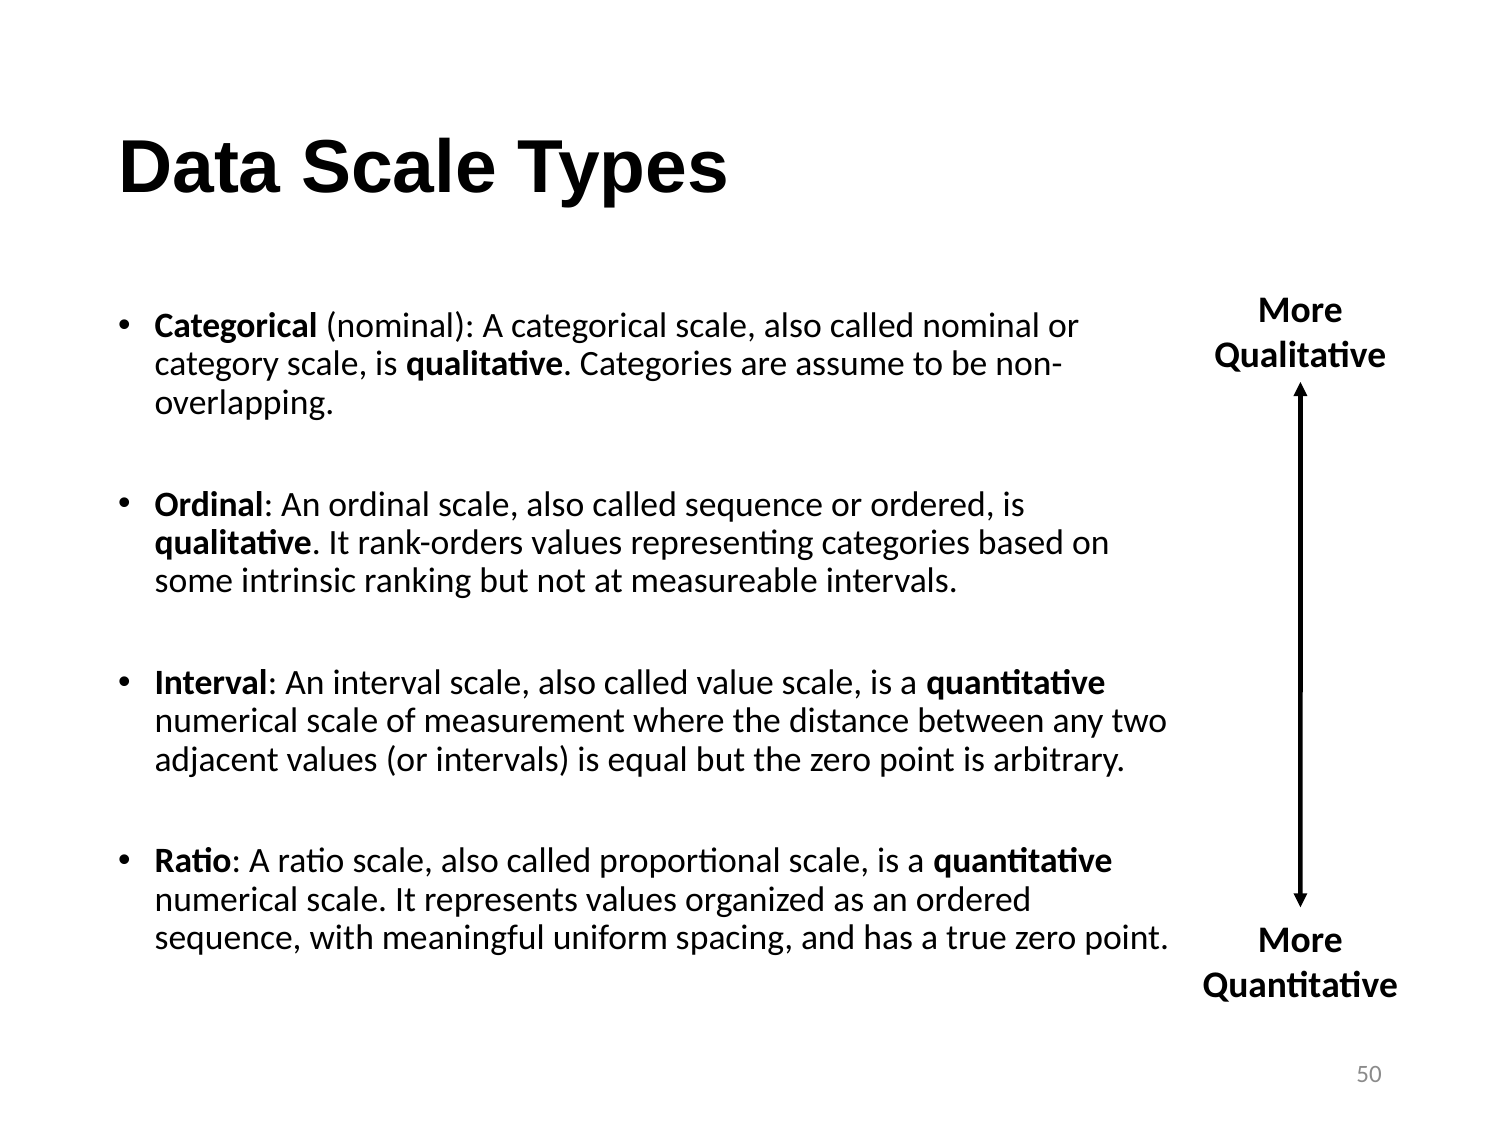

# Data Scale Types
More
Qualitative
Categorical (nominal): A categorical scale, also called nominal or category scale, is qualitative. Categories are assume to be non-overlapping.

Ordinal: An ordinal scale, also called sequence or ordered, is qualitative. It rank-orders values representing categories based on some intrinsic ranking but not at measureable intervals.

Interval: An interval scale, also called value scale, is a quantitative numerical scale of measurement where the distance between any two adjacent values (or intervals) is equal but the zero point is arbitrary.

Ratio: A ratio scale, also called proportional scale, is a quantitative numerical scale. It represents values organized as an ordered sequence, with meaningful uniform spacing, and has a true zero point.

More
Quantitative
50